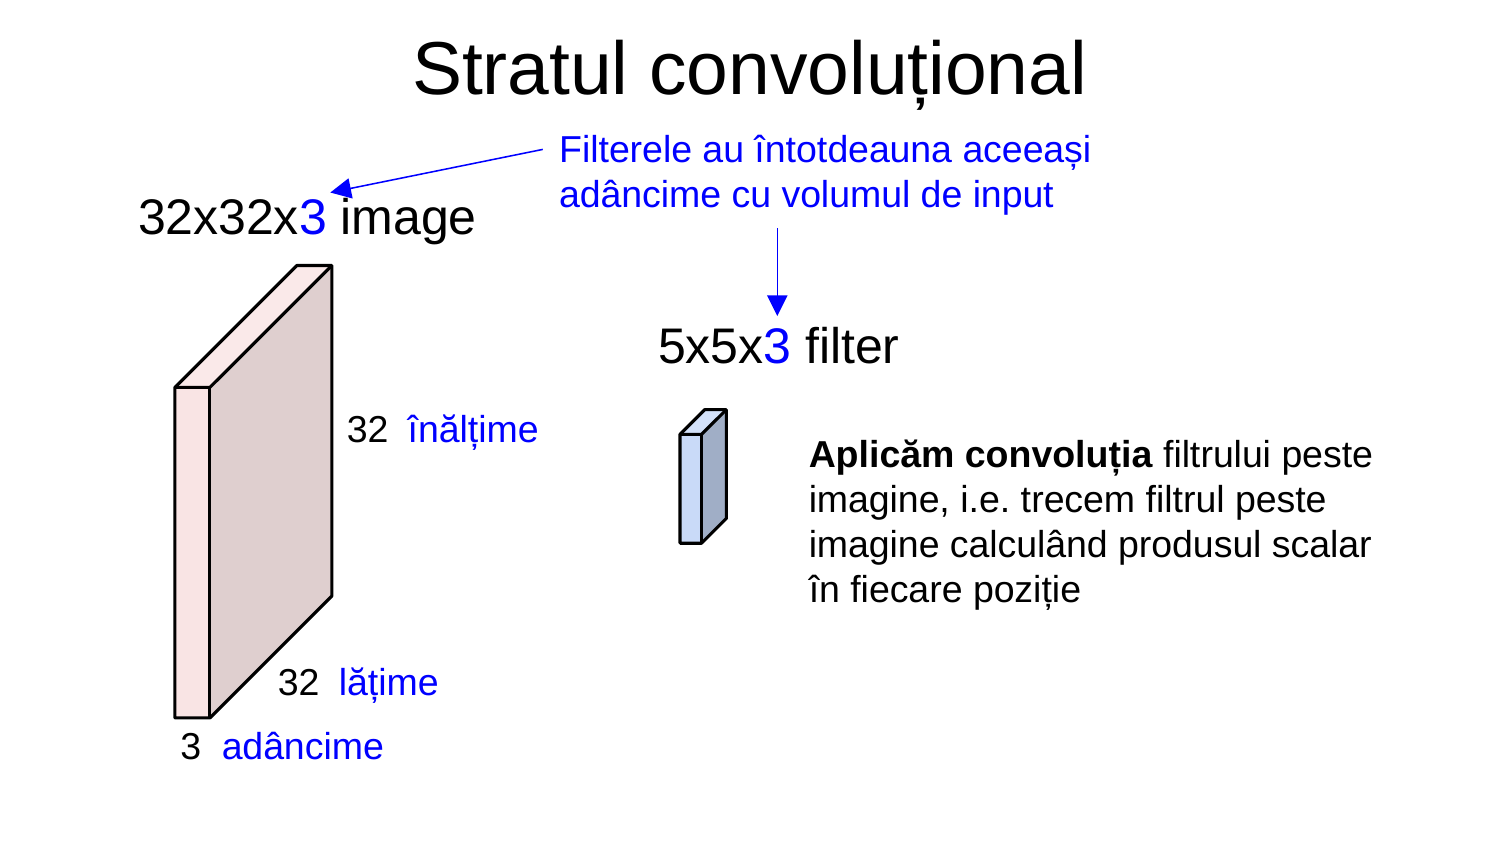

Stratul convoluțional
Filterele au întotdeauna aceeași adâncime cu volumul de input
32x32x3 image

5x5x3 filter
32
înălțime

Aplicăm convoluția filtrului peste imagine, i.e. trecem filtrul peste imagine calculând produsul scalar în fiecare poziție
32
lățime
3
adâncime